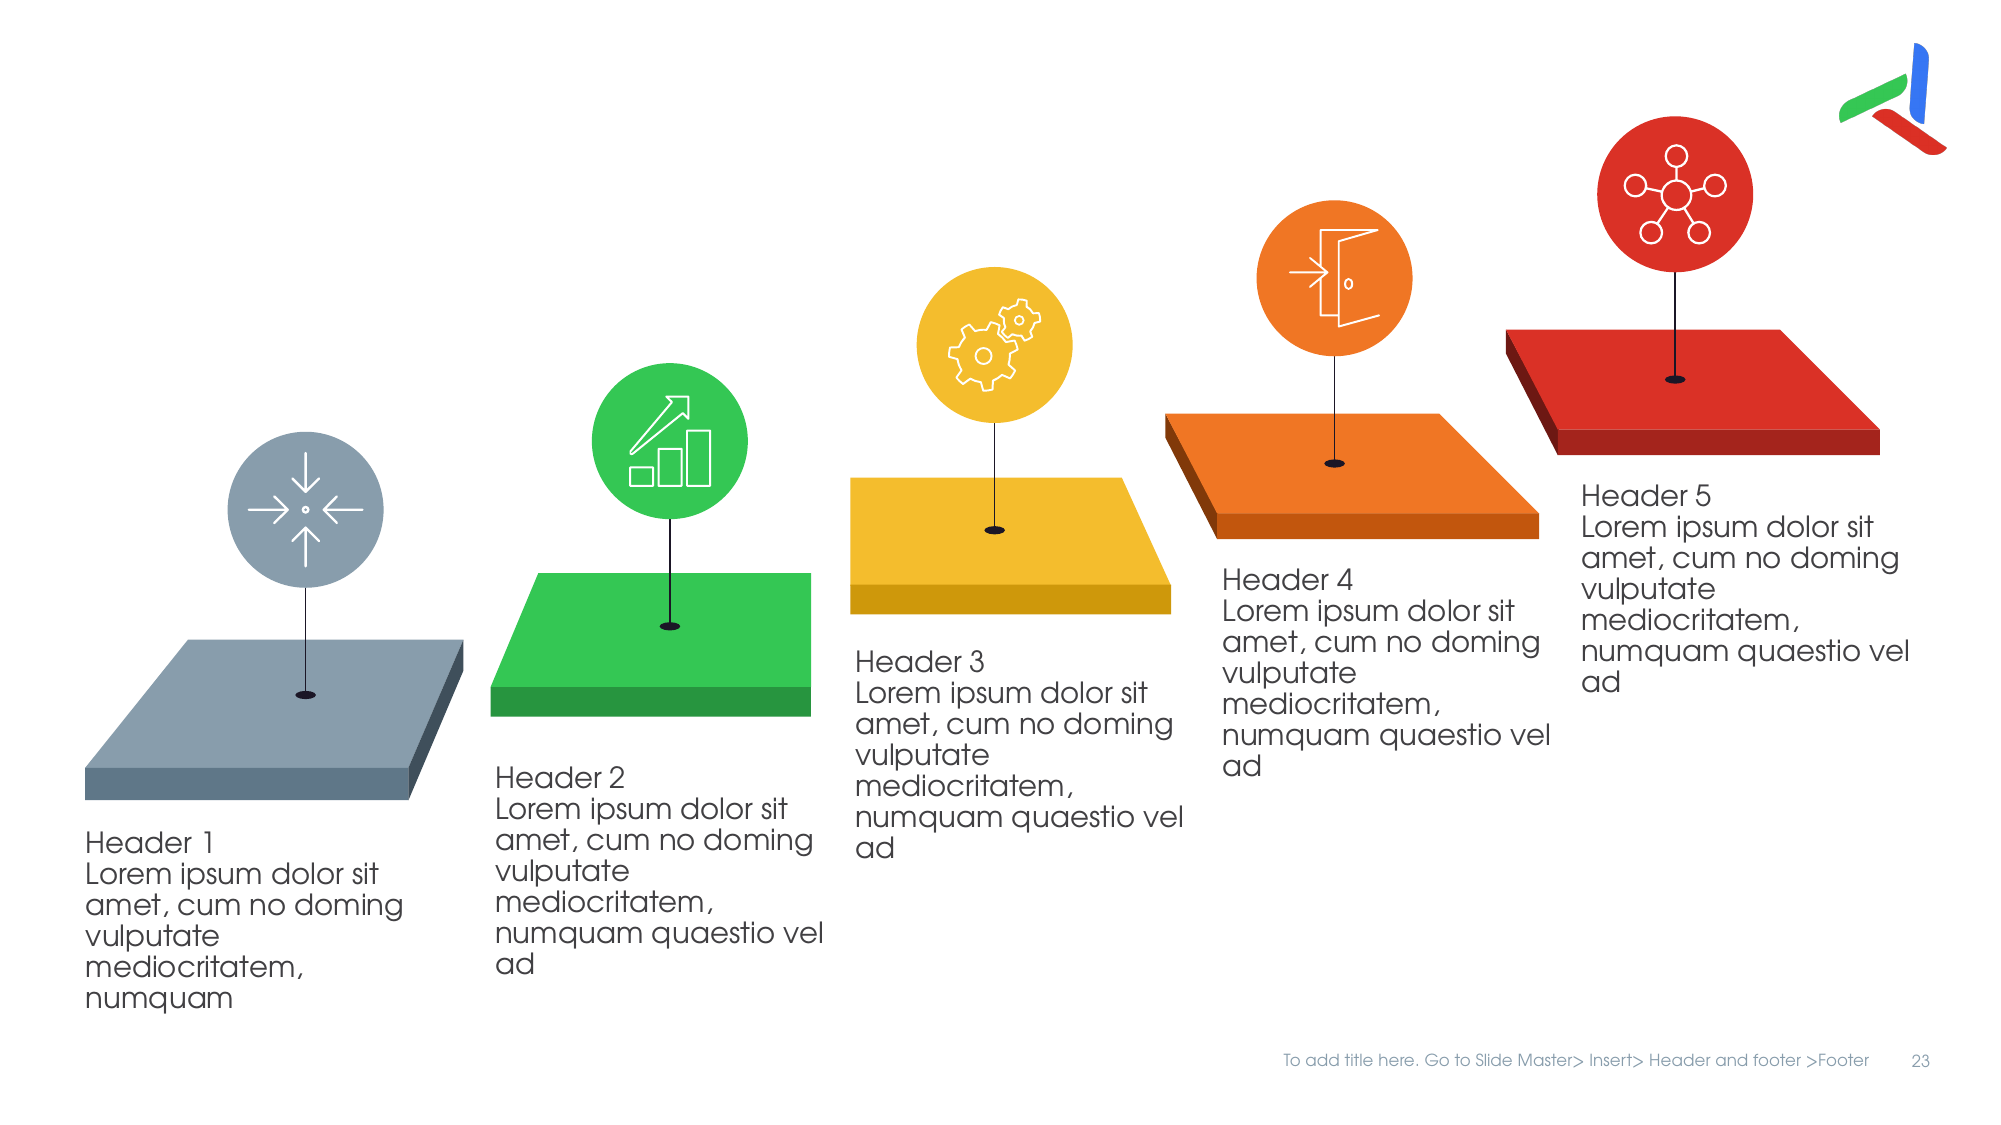

#

Header 5
Lorem ipsum dolor sit amet, cum no doming vulputate mediocritatem, numquam quaestio vel ad

Header 4
Lorem ipsum dolor sit amet, cum no doming vulputate mediocritatem, numquam quaestio vel ad

Header 3
Lorem ipsum dolor sit amet, cum no doming vulputate mediocritatem, numquam quaestio vel ad

Header 2
Lorem ipsum dolor sit amet, cum no doming vulputate mediocritatem, numquam quaestio vel ad
Header 1
Lorem ipsum dolor sit amet, cum no doming vulputate mediocritatem, numquam
To add title here. Go to Slide Master> Insert> Header and footer >Footer